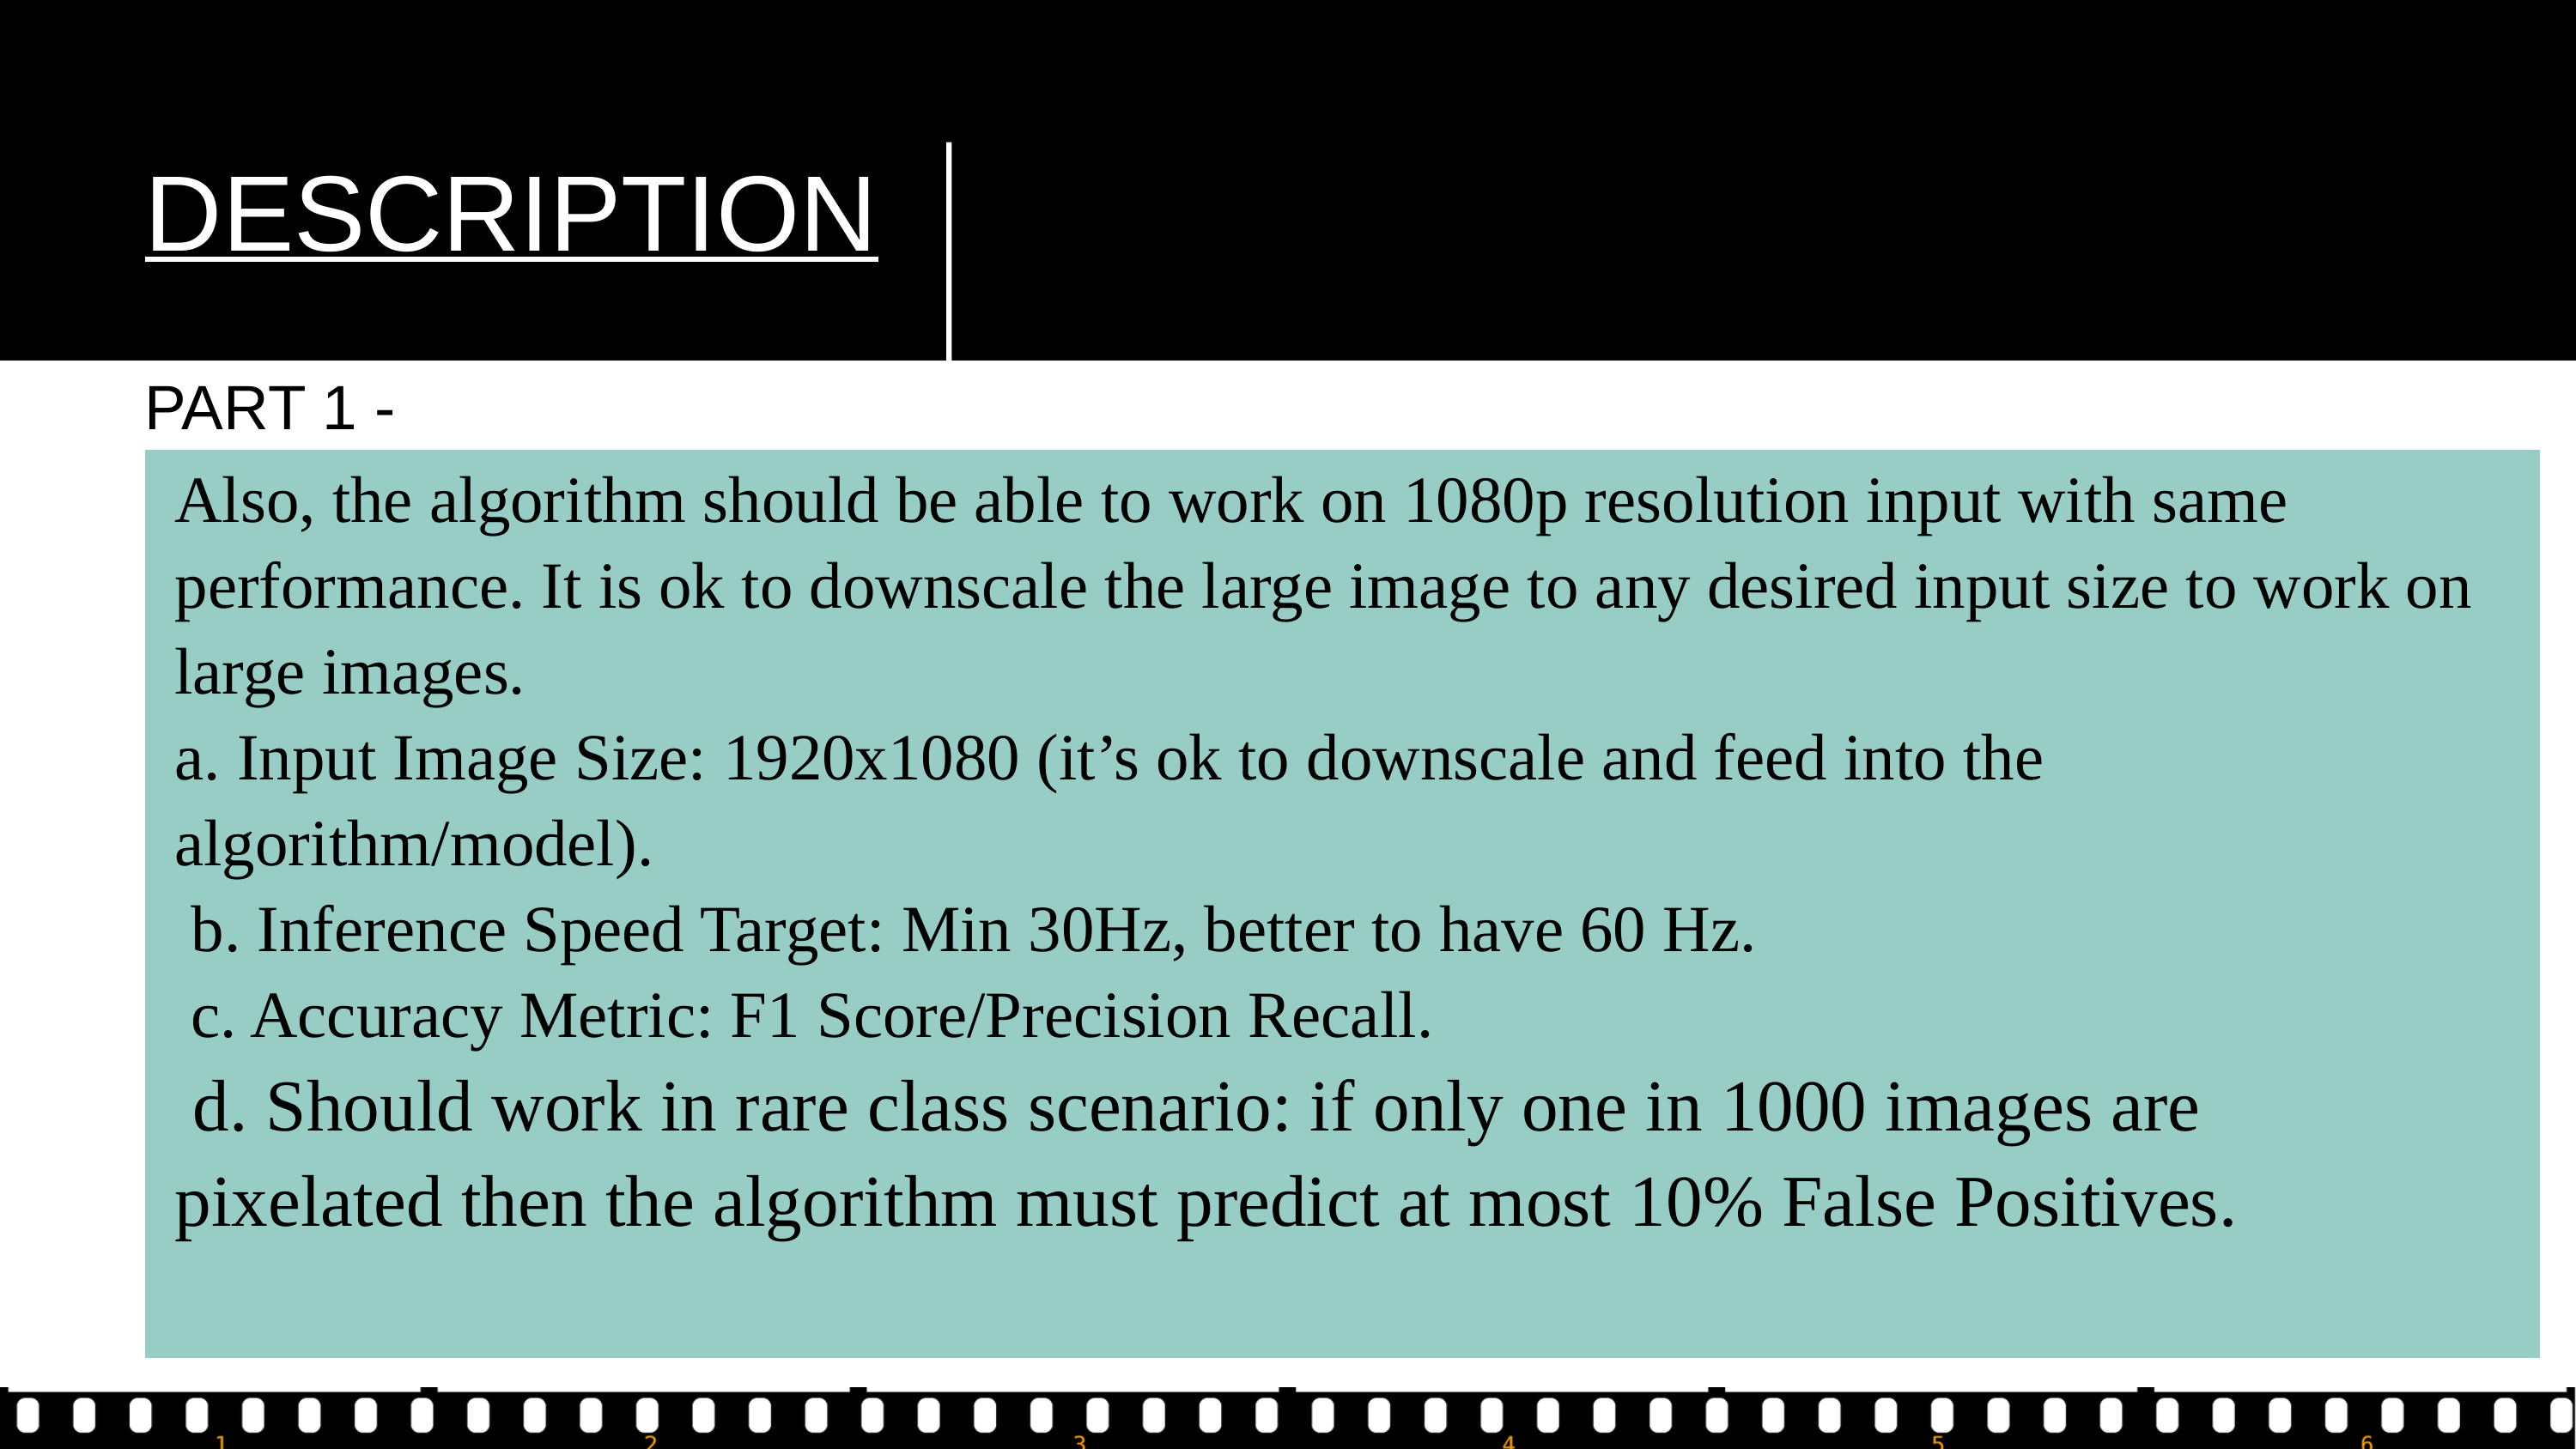

DESCRIPTION
PART 1 -

Also, the algorithm should be able to work on 1080p resolution input with same performance. It is ok to downscale the large image to any desired input size to work on large images.
a. Input Image Size: 1920x1080 (it’s ok to downscale and feed into the algorithm/model).
 b. Inference Speed Target: Min 30Hz, better to have 60 Hz.
 c. Accuracy Metric: F1 Score/Precision Recall.
 d. Should work in rare class scenario: if only one in 1000 images are pixelated then the algorithm must predict at most 10% False Positives.